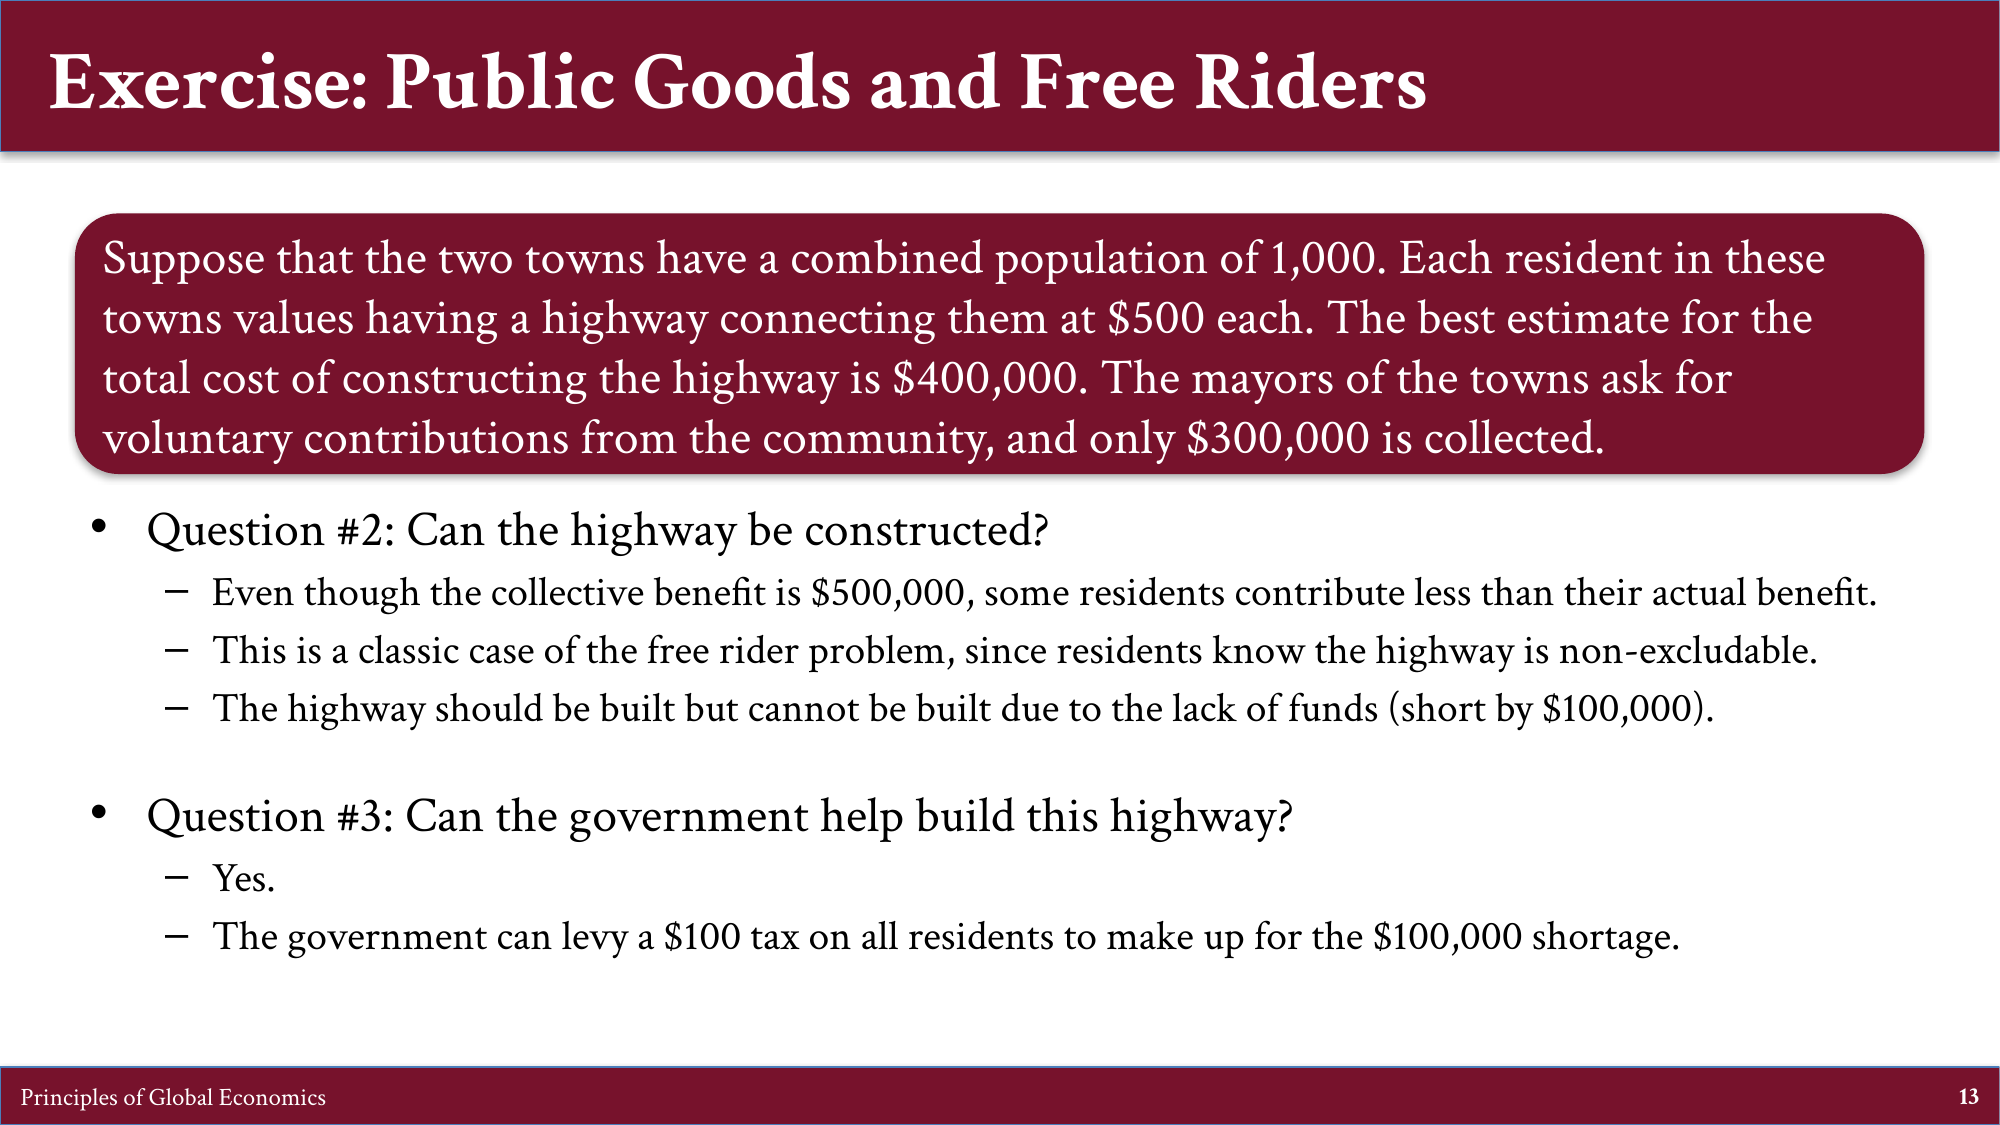

Exercise: Public Goods and Free Riders
Suppose that the two towns have a combined population of 1,000. Each resident in these towns values having a highway connecting them at $500 each. The best estimate for the total cost of constructing the highway is $400,000. The mayors of the towns ask for voluntary contributions from the community, and only $300,000 is collected.
Question #2: Can the highway be constructed?
Even though the collective benefit is $500,000, some residents contribute less than their actual benefit.
This is a classic case of the free rider problem, since residents know the highway is non-excludable.
The highway should be built but cannot be built due to the lack of funds (short by $100,000).

Question #3: Can the government help build this highway?
Yes.
The government can levy a $100 tax on all residents to make up for the $100,000 shortage.

 Principles of Global Economics
13